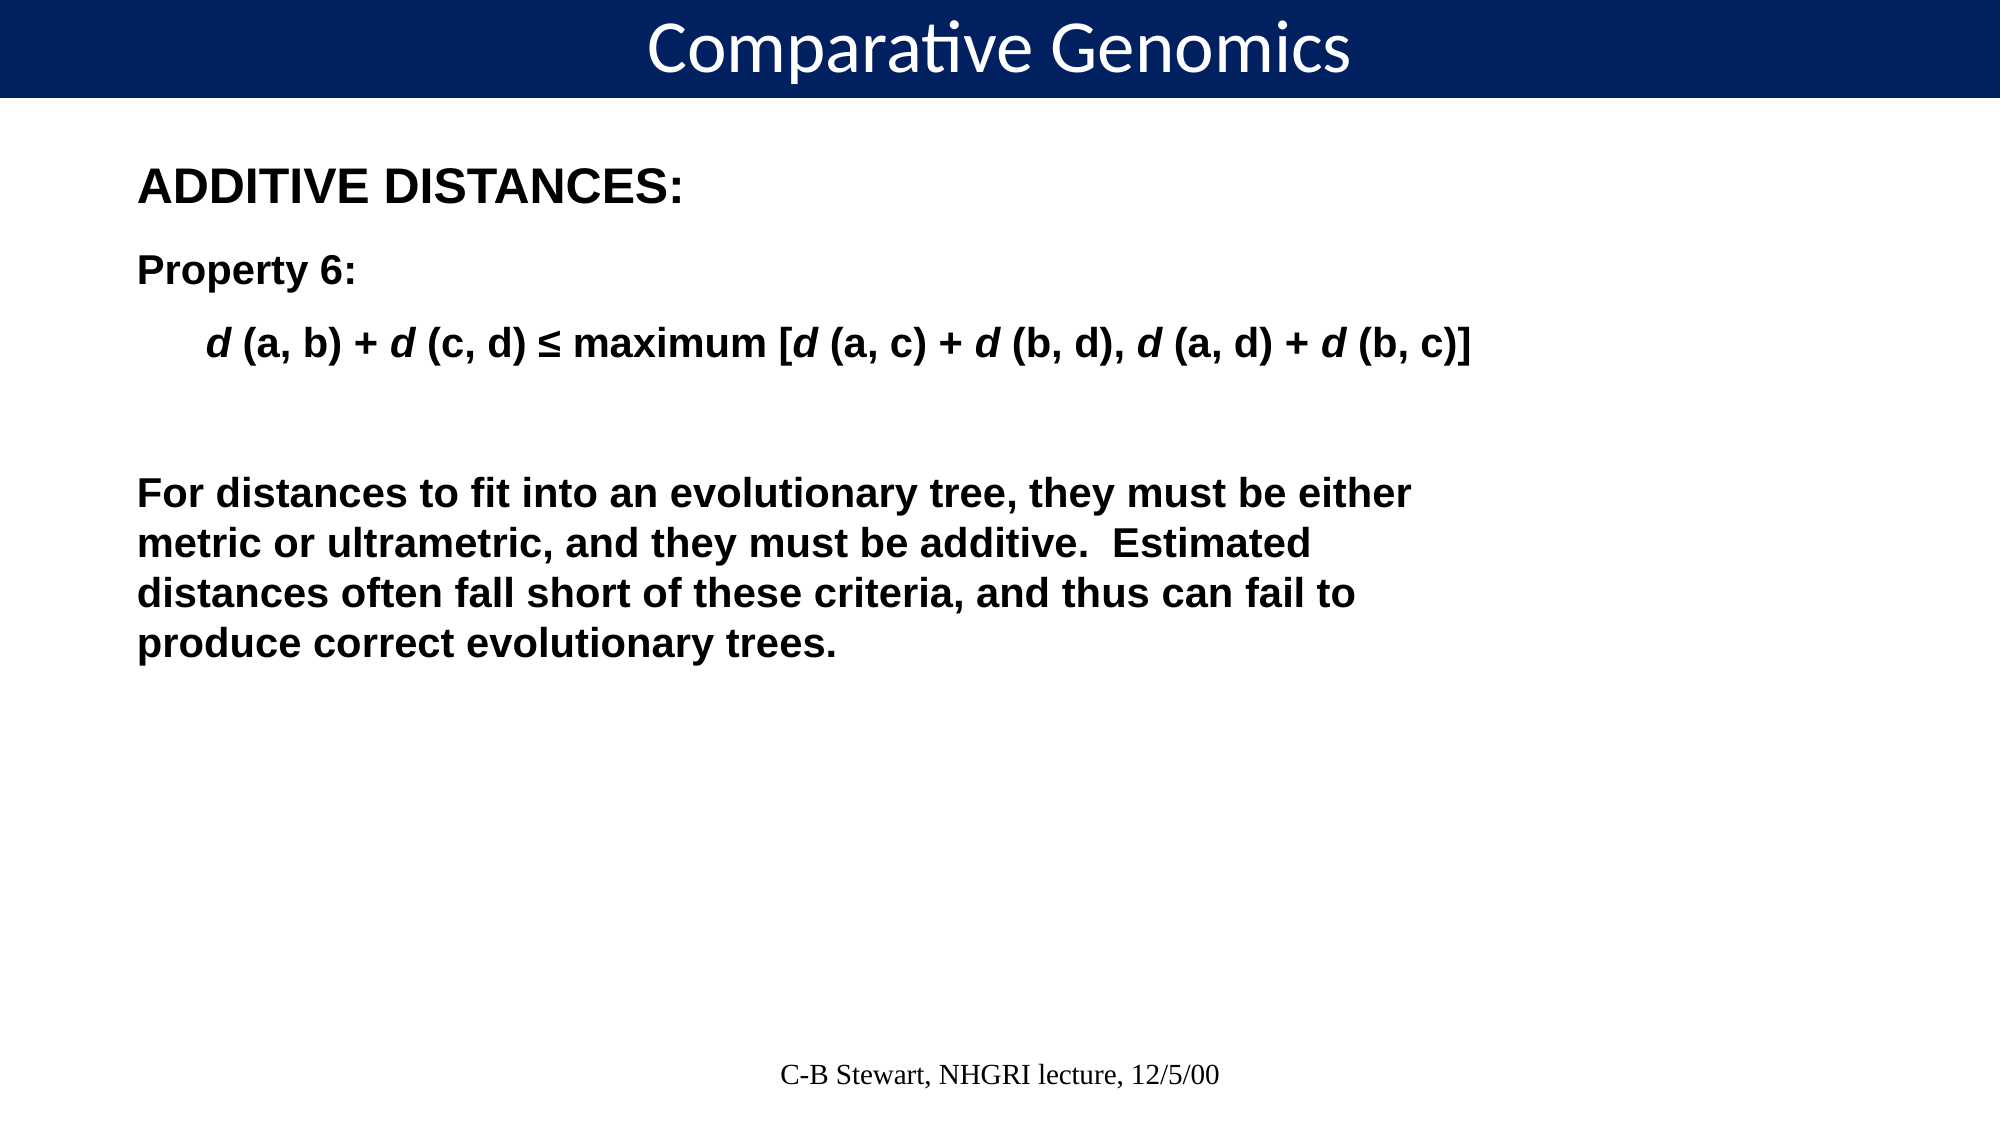

Comparative Genomics
ADDITIVE DISTANCES:

Property 6:

      d (a, b) + d (c, d) ≤ maximum [d (a, c) + d (b, d), d (a, d) + d (b, c)]

For distances to fit into an evolutionary tree, they must be either
metric or ultrametric, and they must be additive.  Estimated
distances often fall short of these criteria, and thus can fail to
produce correct evolutionary trees.
C-B Stewart, NHGRI lecture, 12/5/00